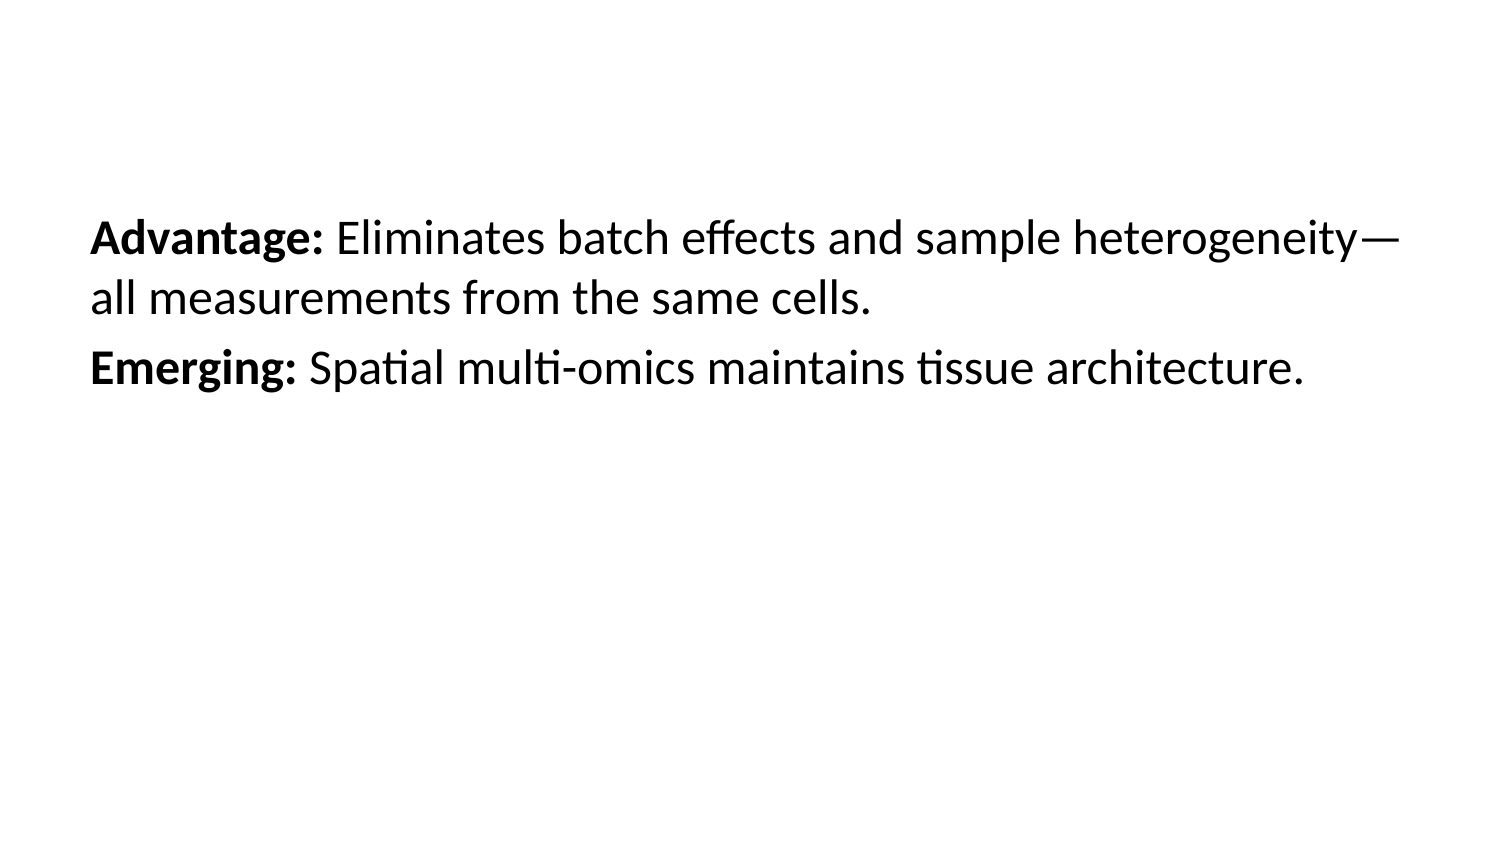

Advantage: Eliminates batch effects and sample heterogeneity—all measurements from the same cells.
Emerging: Spatial multi-omics maintains tissue architecture.